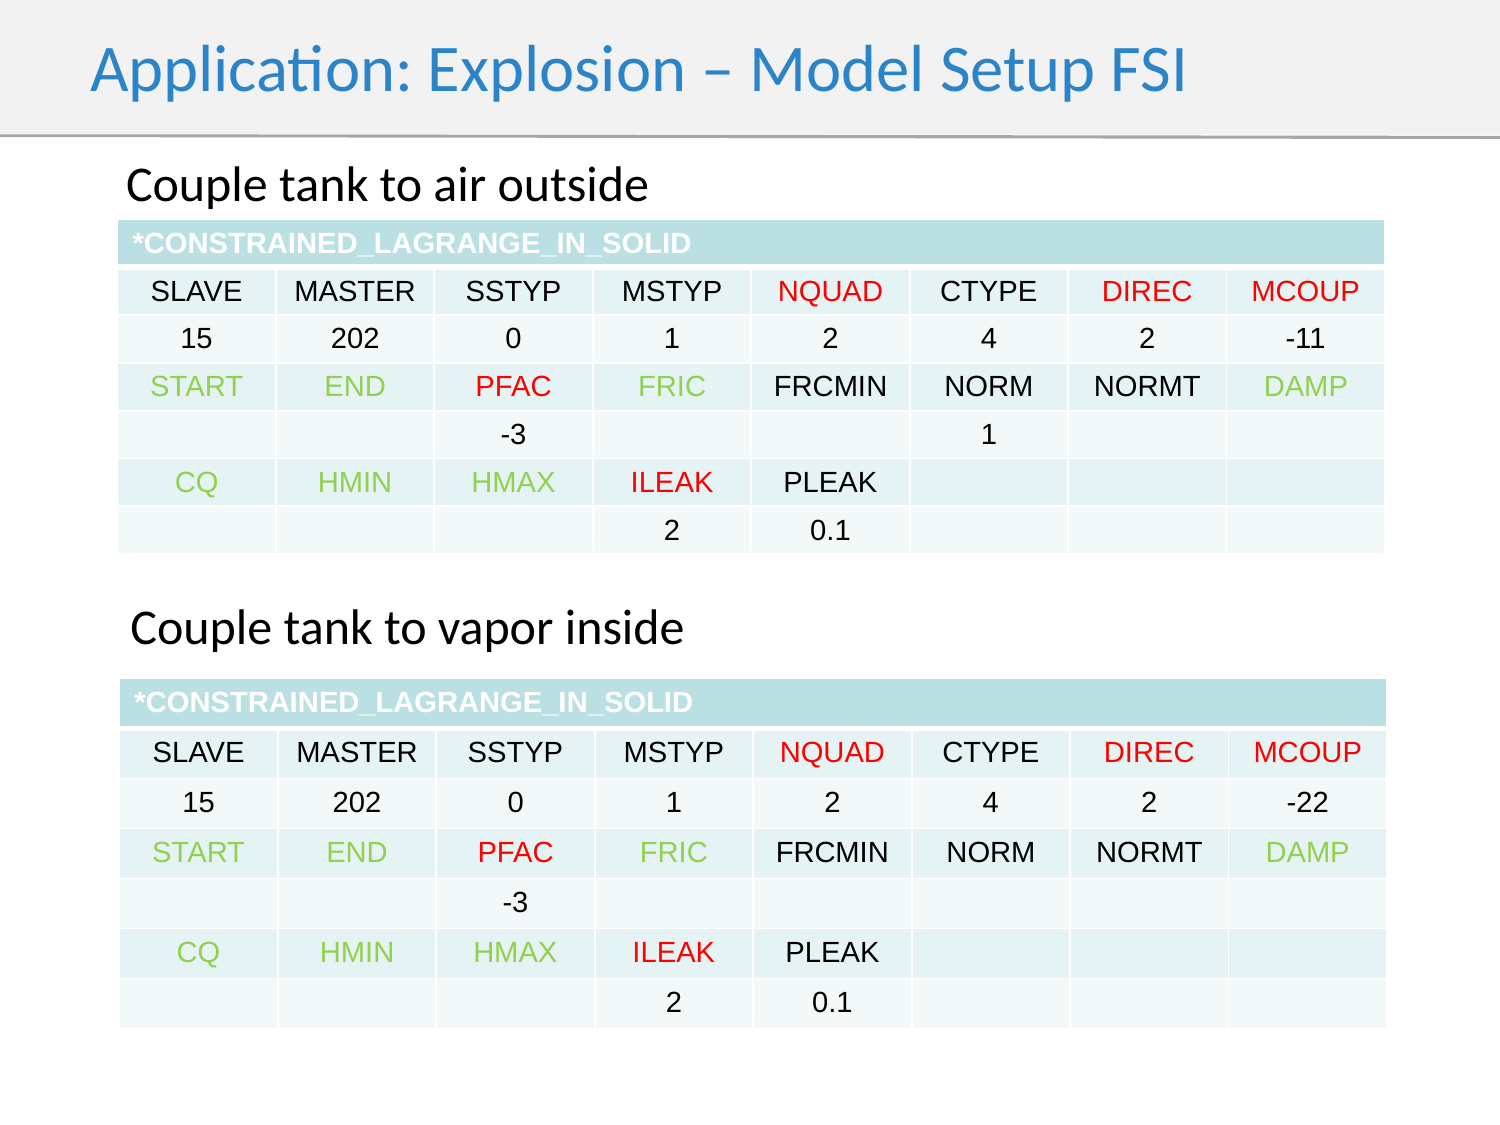

# Application: Explosion – Model Setup FSI
Couple tank to air outside
| \*CONSTRAINED\_LAGRANGE\_IN\_SOLID |  |  |  |  |  |  |  |
| --- | --- | --- | --- | --- | --- | --- | --- |
| SLAVE | MASTER | SSTYP | MSTYP | NQUAD | CTYPE | DIREC | MCOUP |
| 15 | 202 | 0 | 1 | 2 | 4 | 2 | -11 |
| START | END | PFAC | FRIC | FRCMIN | NORM | NORMT | DAMP |
|  |  | -3 |  |  | 1 |  |  |
| CQ | HMIN | HMAX | ILEAK | PLEAK |  |  |  |
|  |  |  | 2 | 0.1 |  |  |  |
Couple tank to vapor inside
| \*CONSTRAINED\_LAGRANGE\_IN\_SOLID |  |  |  |  |  |  |  |
| --- | --- | --- | --- | --- | --- | --- | --- |
| SLAVE | MASTER | SSTYP | MSTYP | NQUAD | CTYPE | DIREC | MCOUP |
| 15 | 202 | 0 | 1 | 2 | 4 | 2 | -22 |
| START | END | PFAC | FRIC | FRCMIN | NORM | NORMT | DAMP |
|  |  | -3 |  |  |  |  |  |
| CQ | HMIN | HMAX | ILEAK | PLEAK |  |  |  |
|  |  |  | 2 | 0.1 |  |  |  |